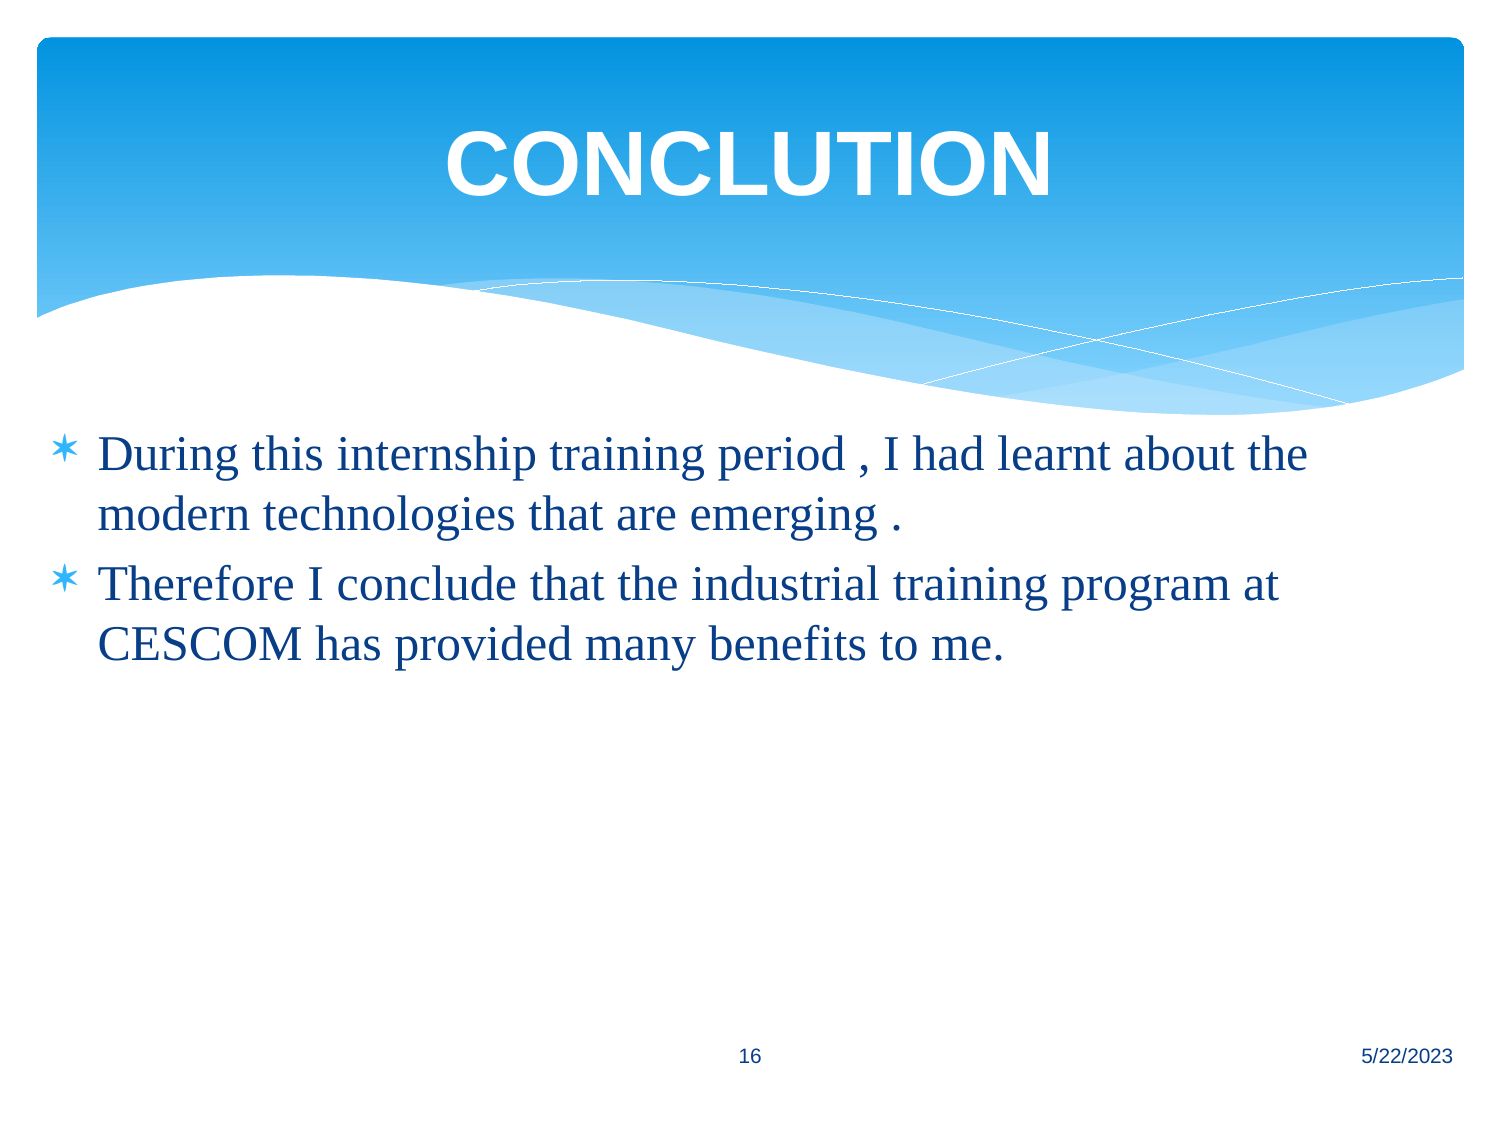

# CONCLUTION
During this internship training period , I had learnt about the modern technologies that are emerging .
Therefore I conclude that the industrial training program at CESCOM has provided many benefits to me.

16
5/22/2023